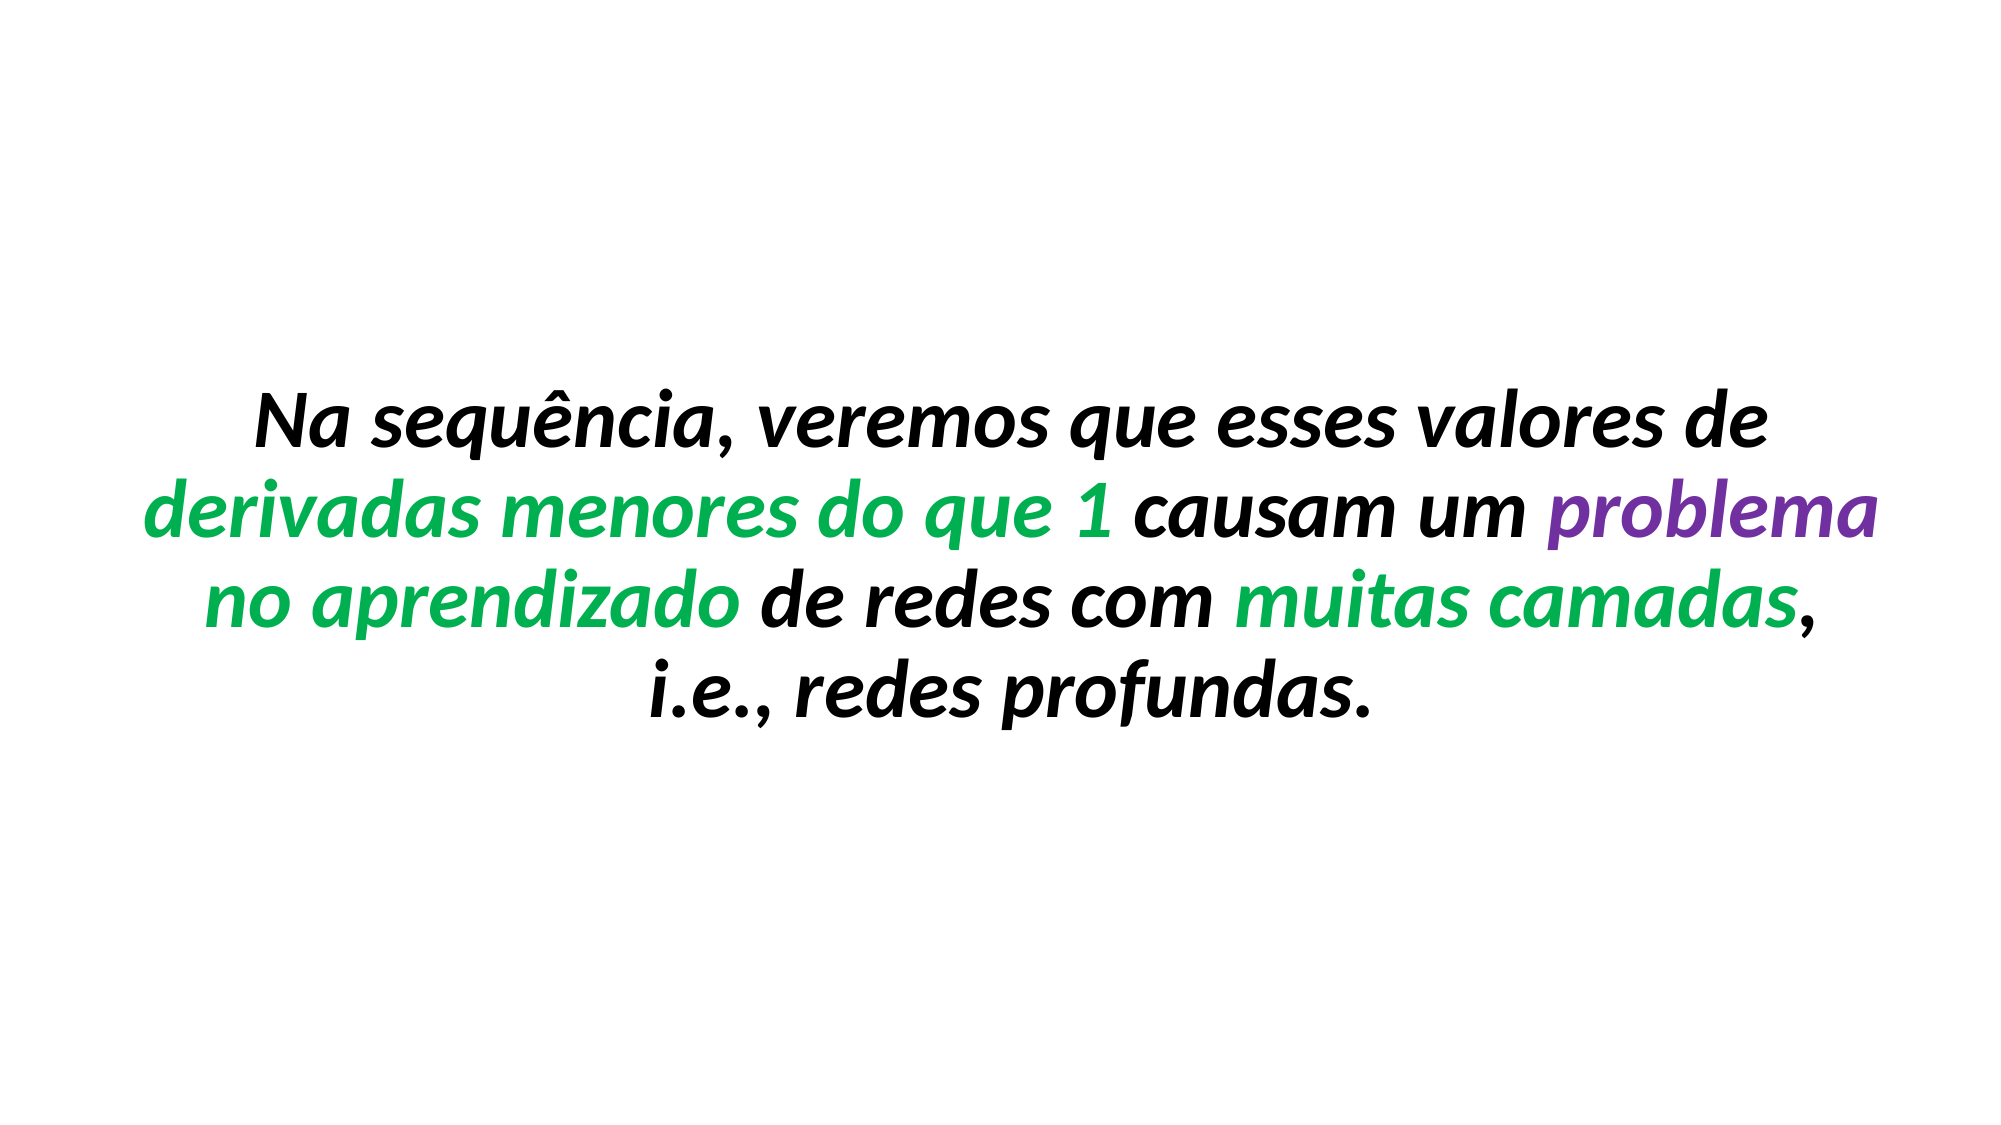

Na sequência, veremos que esses valores de derivadas menores do que 1 causam um problema no aprendizado de redes com muitas camadas, i.e., redes profundas.